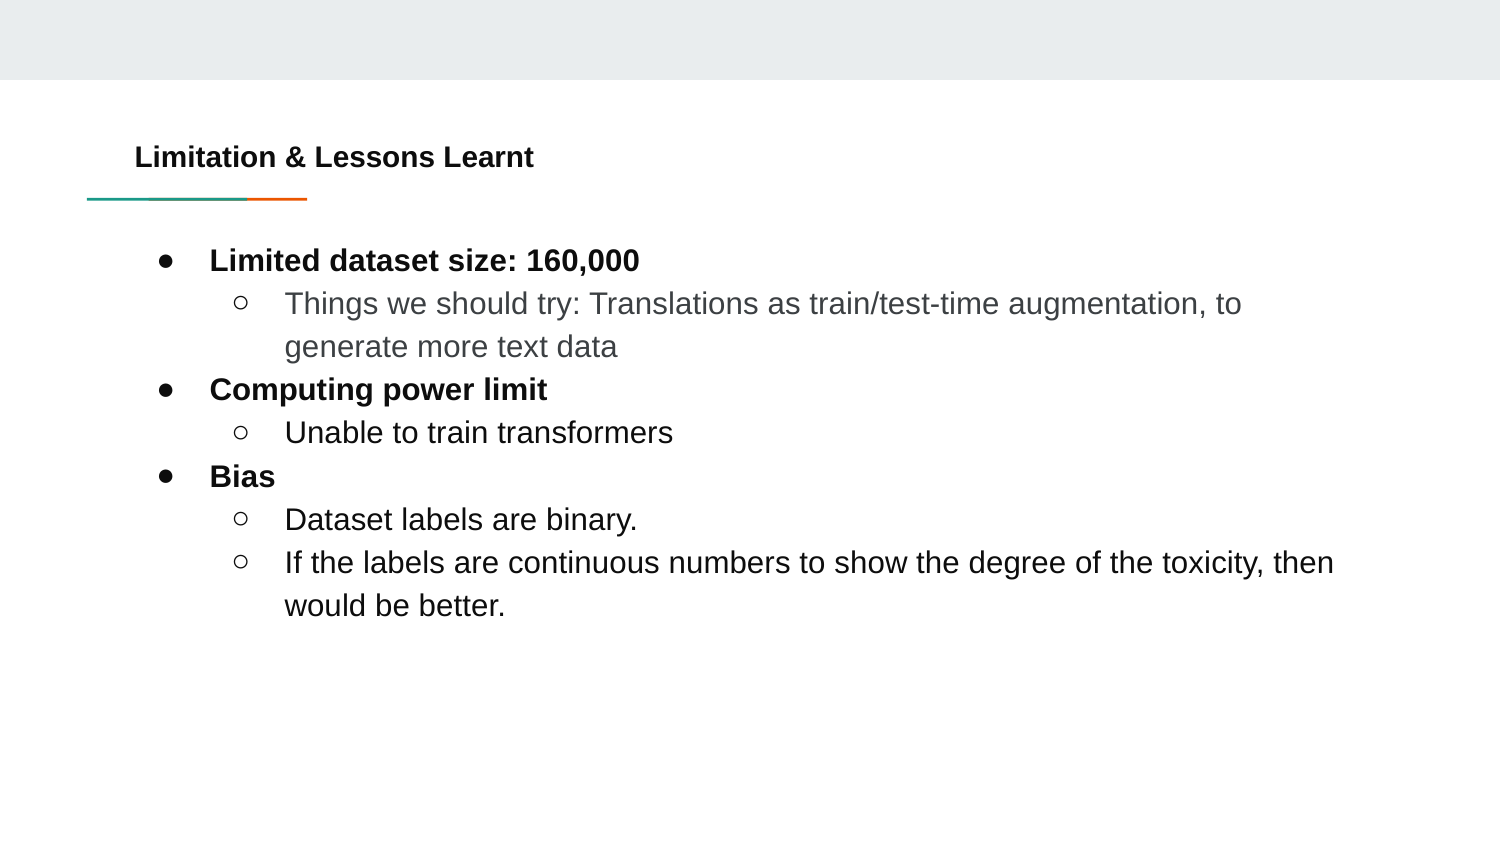

# Limitation & Lessons Learnt
Limited dataset size: 160,000
Things we should try: Translations as train/test-time augmentation, to generate more text data
Computing power limit
Unable to train transformers
Bias
Dataset labels are binary.
If the labels are continuous numbers to show the degree of the toxicity, then would be better.